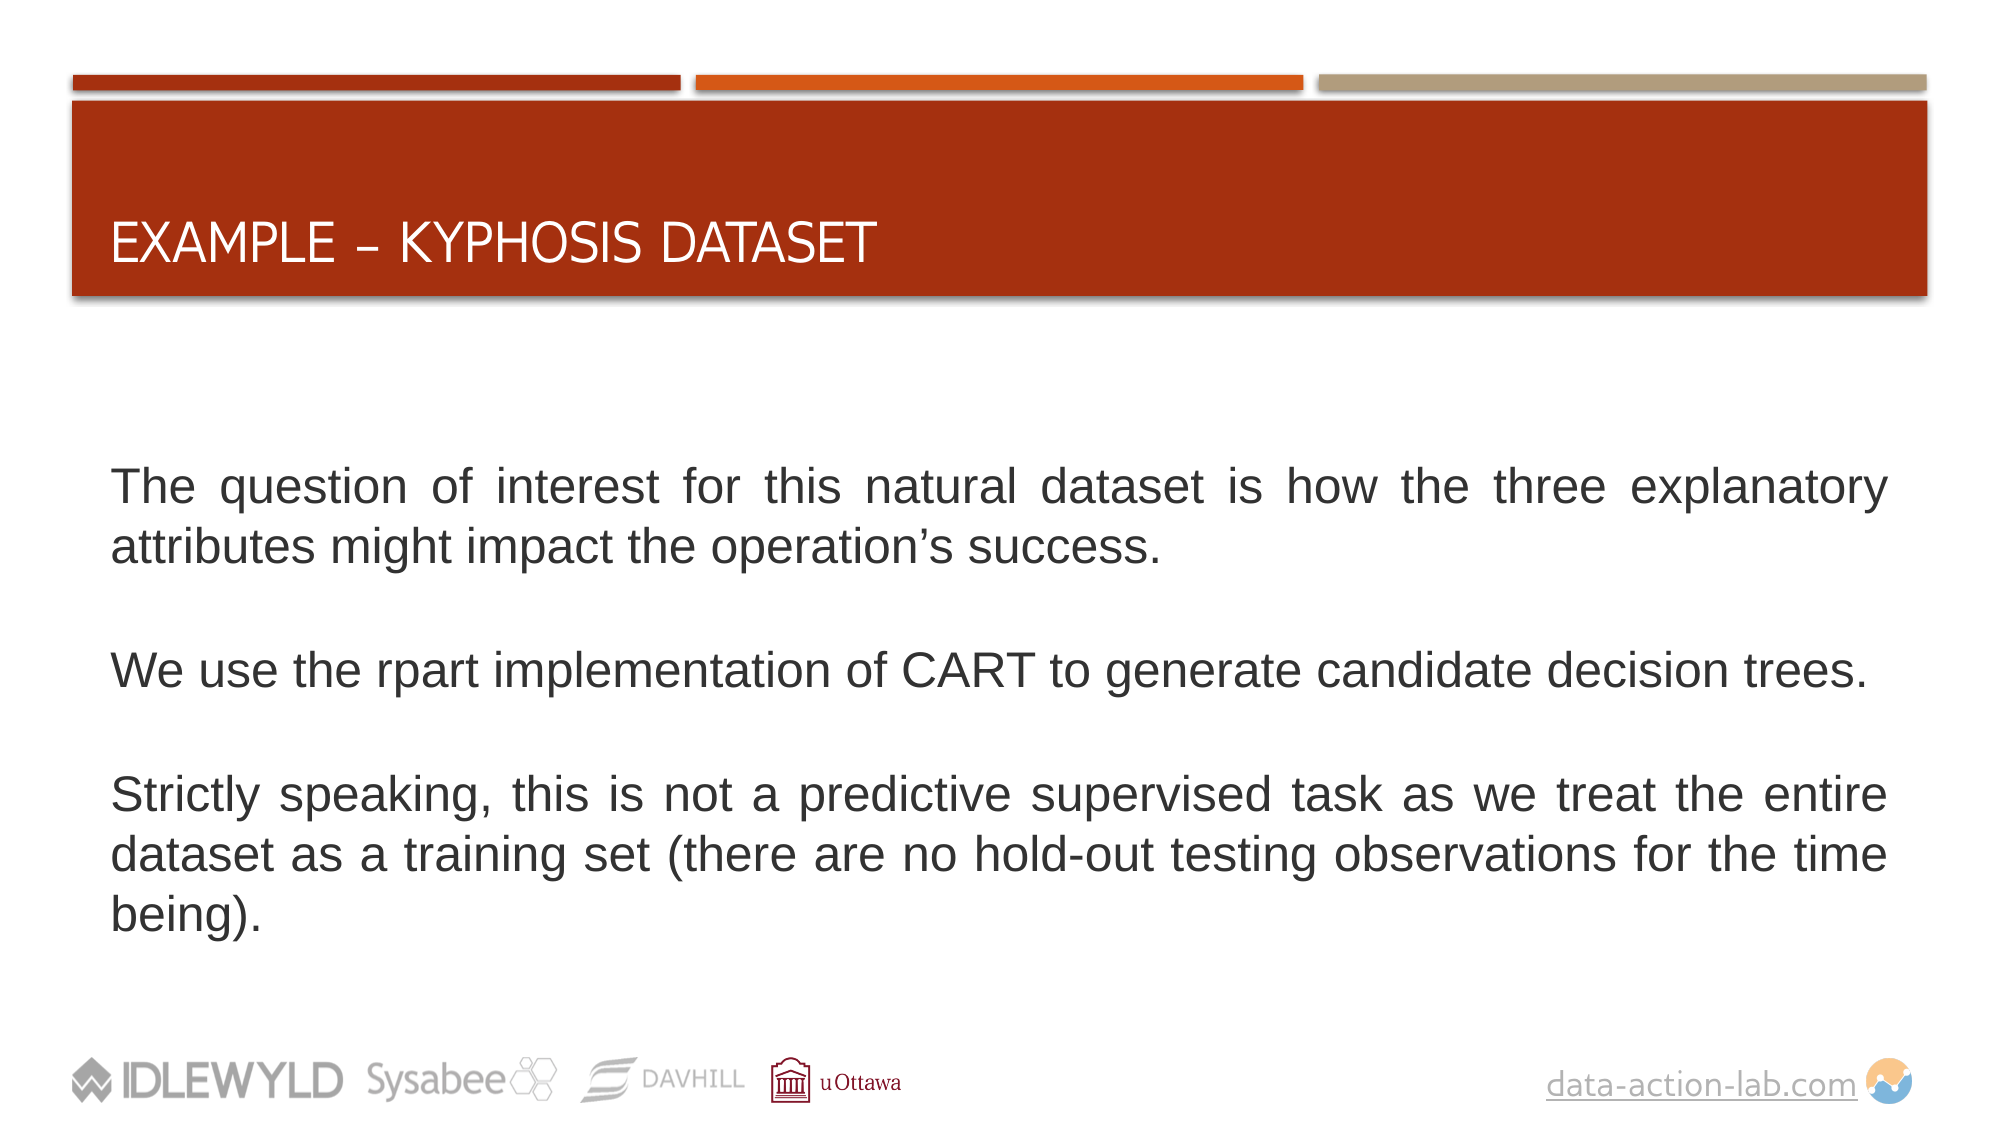

# Example – Kyphosis Dataset
The question of interest for this natural dataset is how the three explanatory attributes might impact the operation’s success.

We use the rpart implementation of CART to generate candidate decision trees.

Strictly speaking, this is not a predictive supervised task as we treat the entire dataset as a training set (there are no hold-out testing observations for the time being).